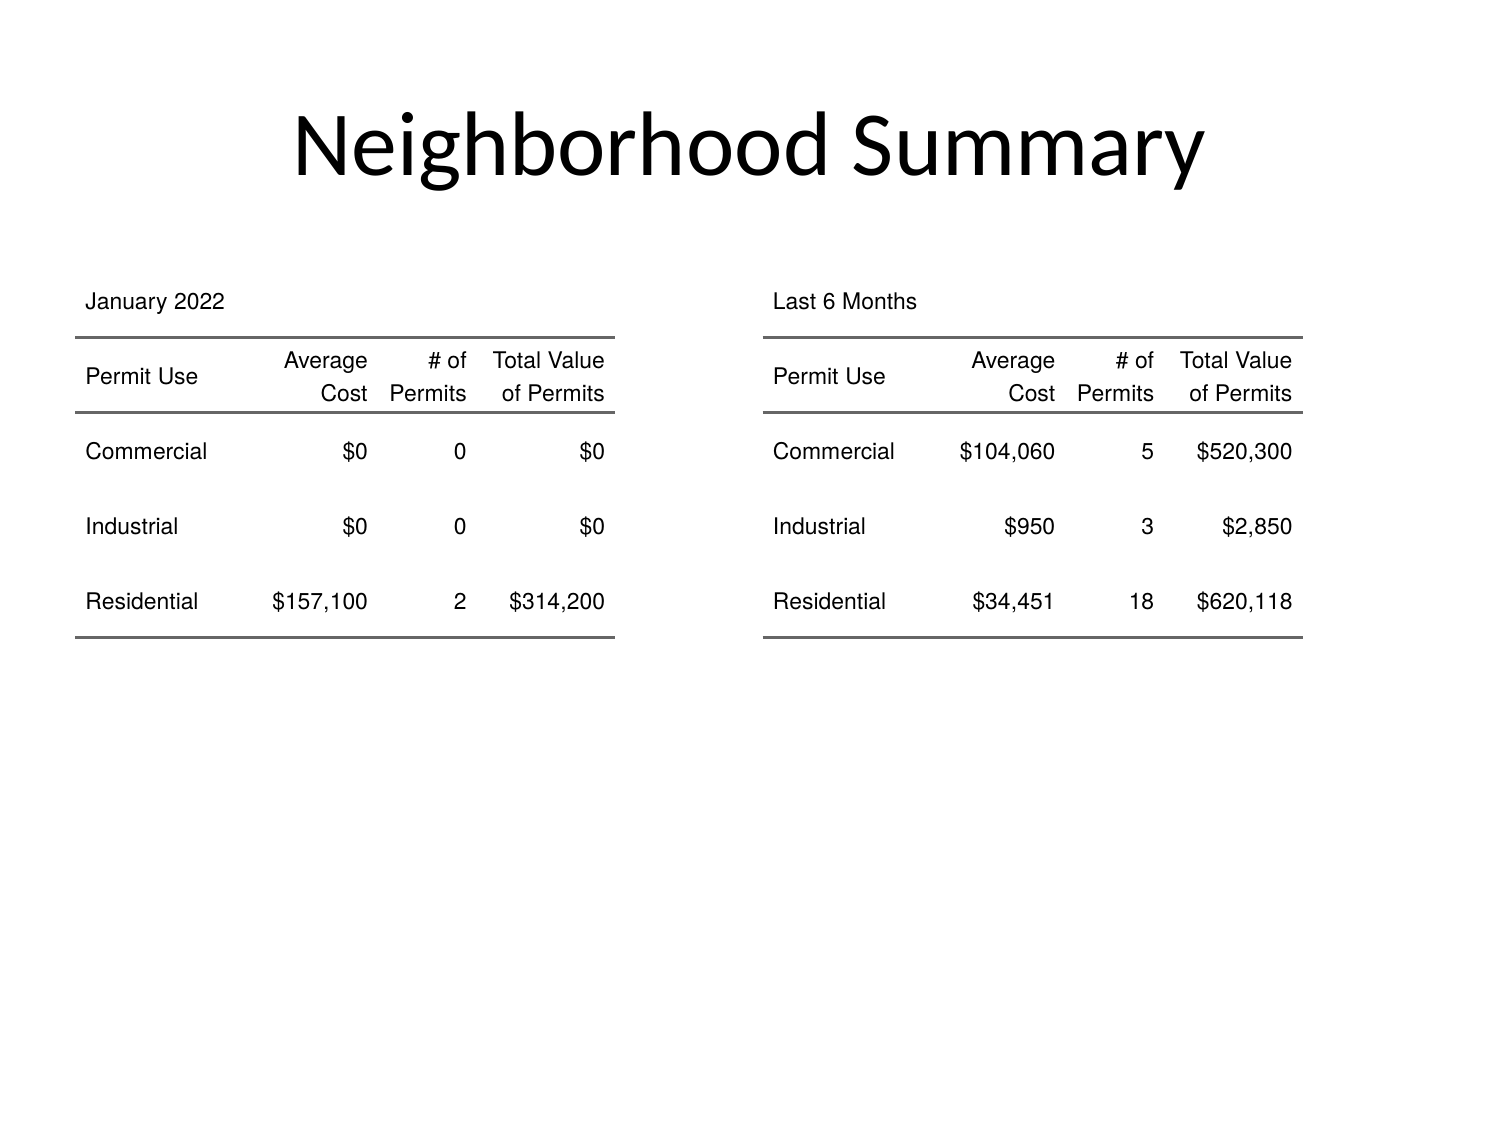

# Neighborhood Summary
| January 2022 | January 2022 | January 2022 | January 2022 |
| --- | --- | --- | --- |
| Permit Use | Average Cost | # of Permits | Total Value of Permits |
| Commercial | $0 | 0 | $0 |
| Industrial | $0 | 0 | $0 |
| Residential | $157,100 | 2 | $314,200 |
| Last 6 Months | Last 6 Months | Last 6 Months | Last 6 Months |
| --- | --- | --- | --- |
| Permit Use | Average Cost | # of Permits | Total Value of Permits |
| Commercial | $104,060 | 5 | $520,300 |
| Industrial | $950 | 3 | $2,850 |
| Residential | $34,451 | 18 | $620,118 |